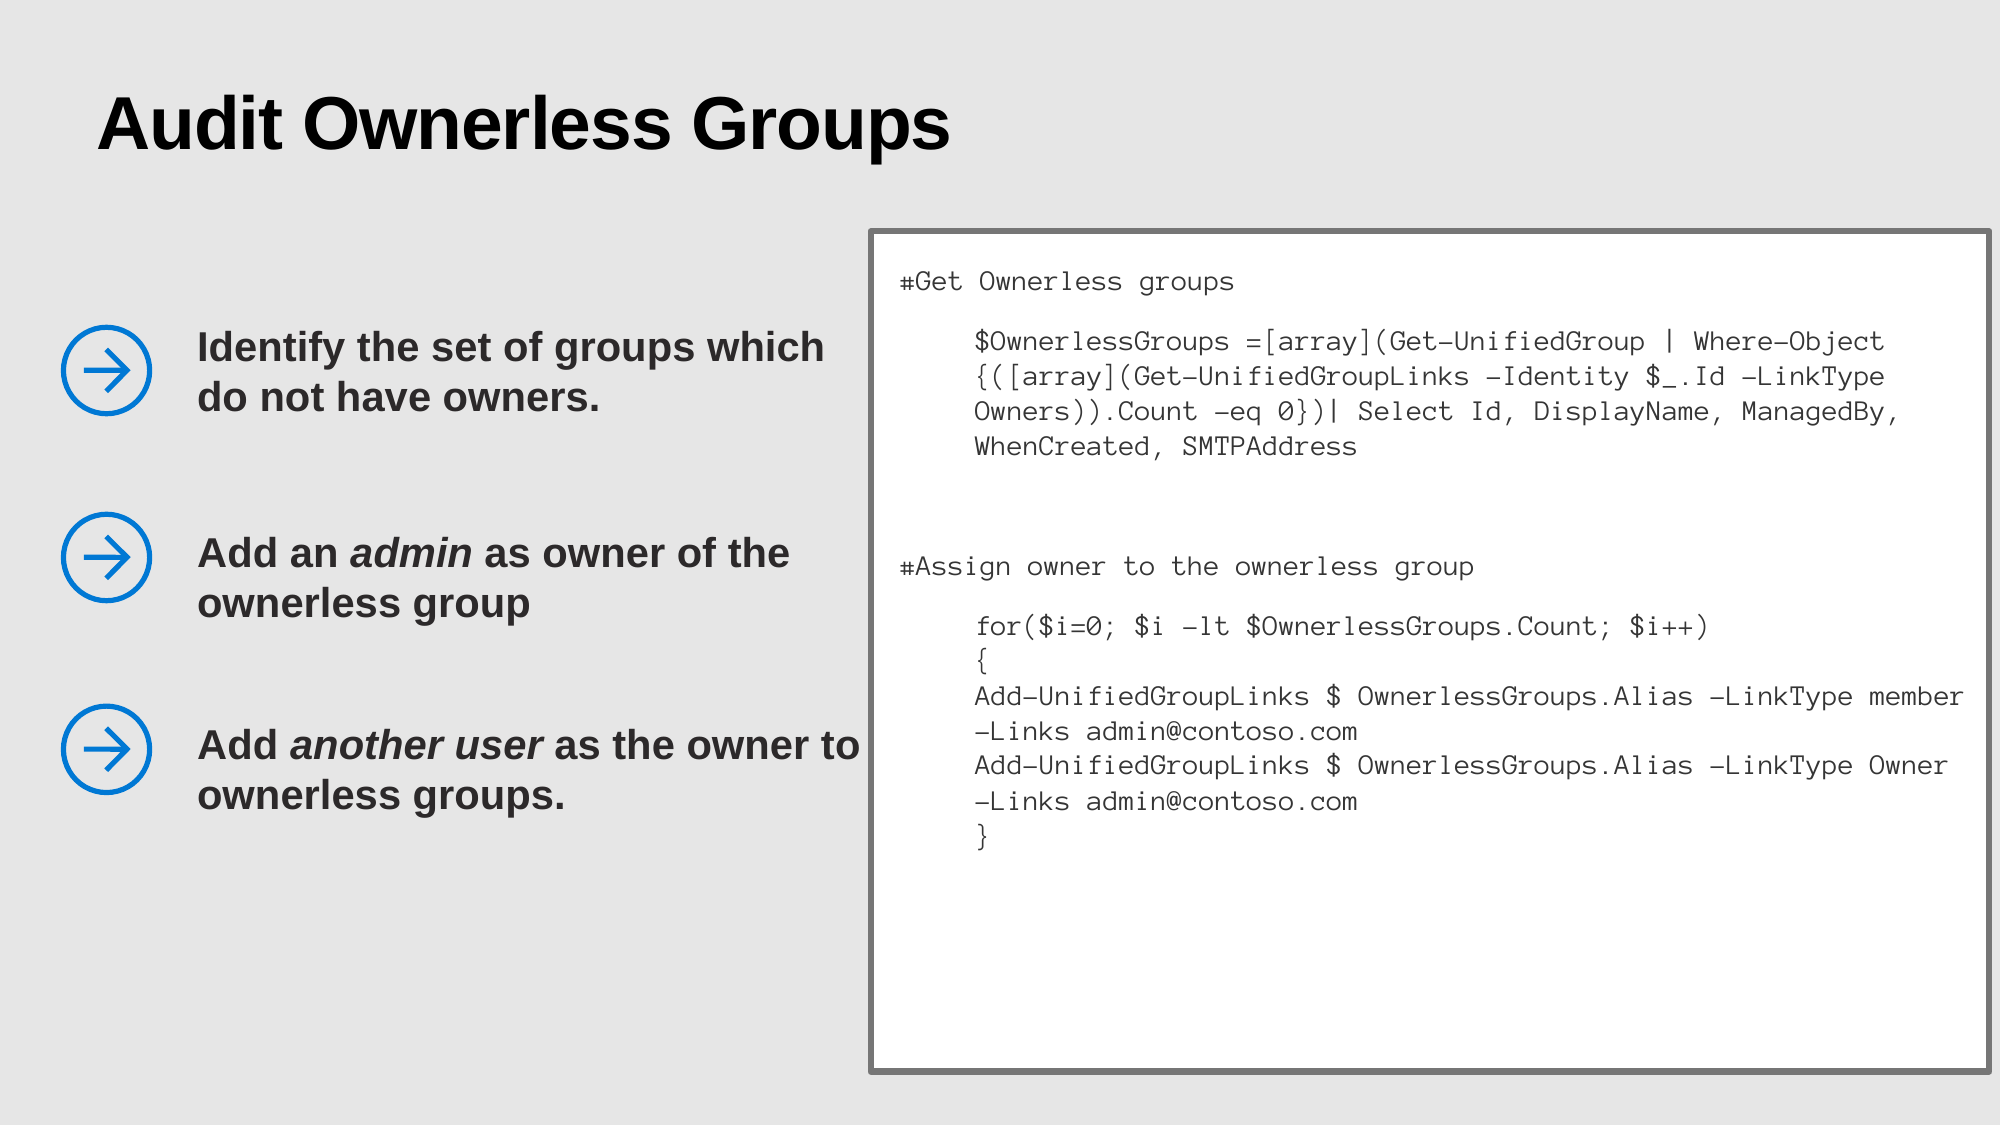

# Audit Ownerless Groups
#Get Ownerless groups
$OwnerlessGroups =[array](Get-UnifiedGroup | Where-Object {([array](Get-UnifiedGroupLinks -Identity $_.Id -LinkType Owners)).Count -eq 0})| Select Id, DisplayName, ManagedBy, WhenCreated, SMTPAddress

#Assign owner to the ownerless group
for($i=0; $i -lt $OwnerlessGroups.Count; $i++)
{
Add-UnifiedGroupLinks $ OwnerlessGroups.Alias -LinkType member -Links admin@contoso.com
Add-UnifiedGroupLinks $ OwnerlessGroups.Alias -LinkType Owner -Links admin@contoso.com
}

Identify the set of groups which do not have owners.

Add an admin as owner of the ownerless group

Add another user as the owner to ownerless groups.